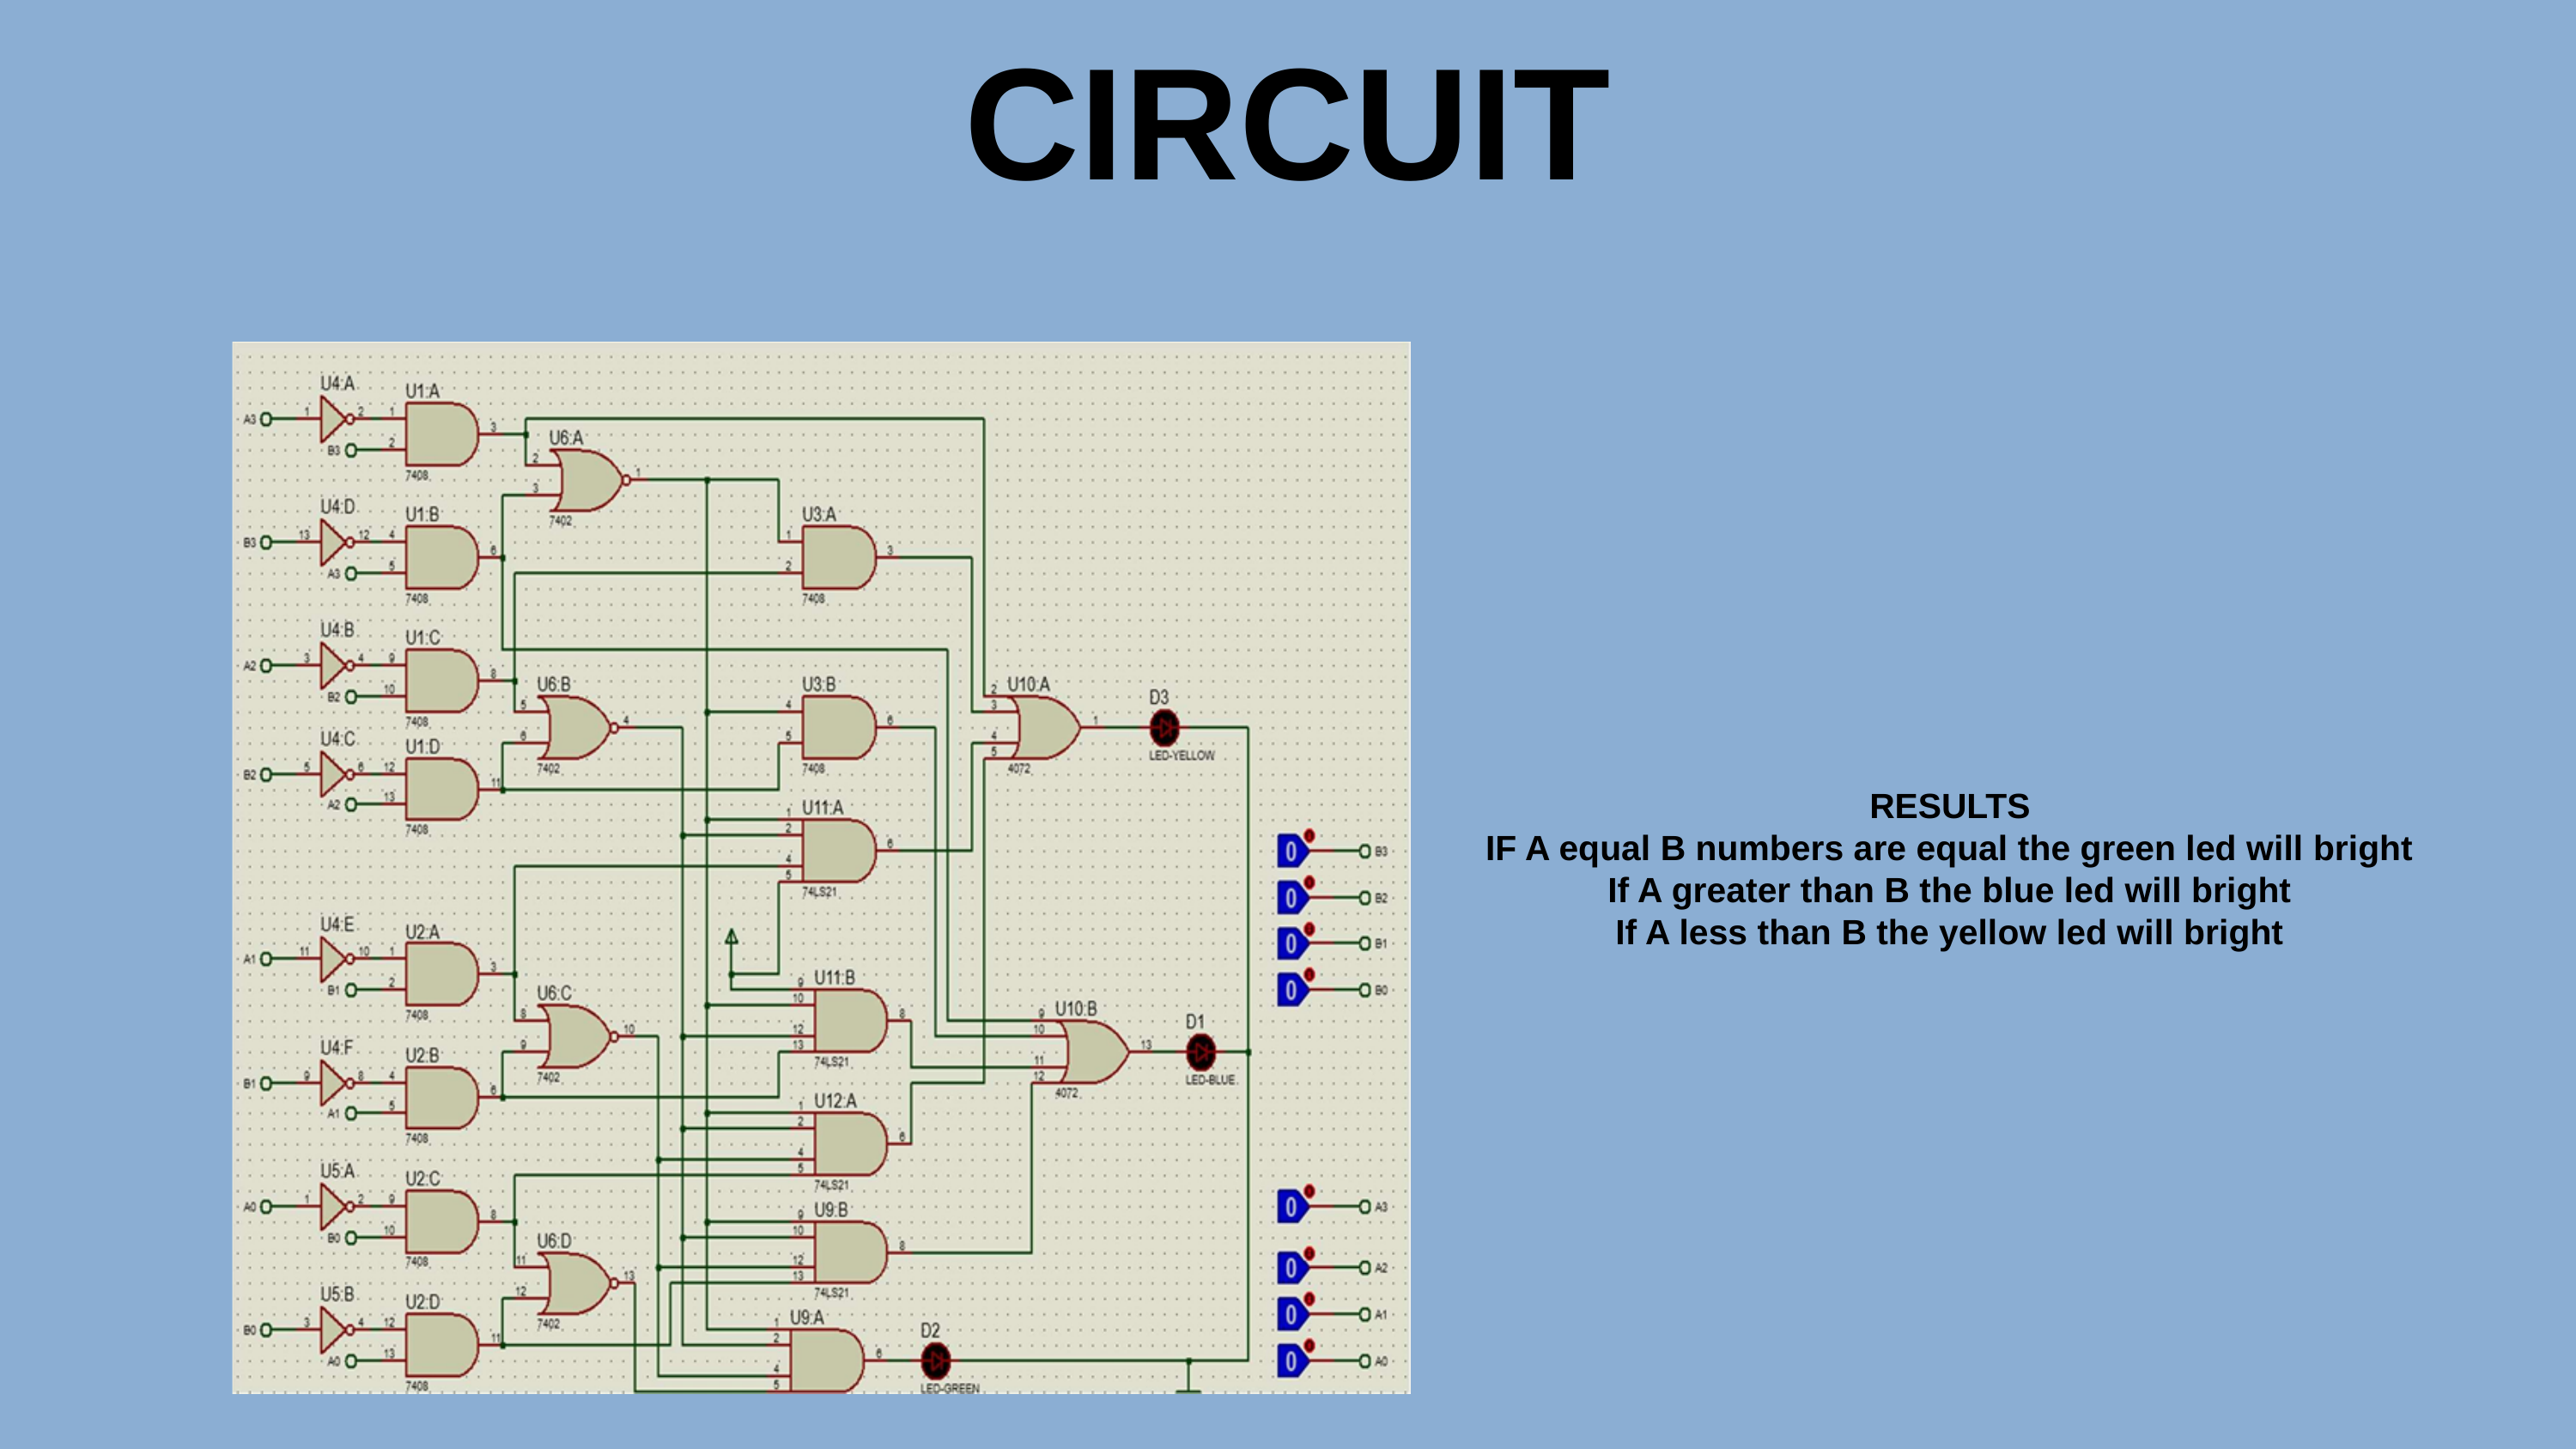

CIRCUIT

RESULTS
IF A equal B numbers are equal the green led will bright If A greater than B the blue led will bright
If A less than B the yellow led will bright